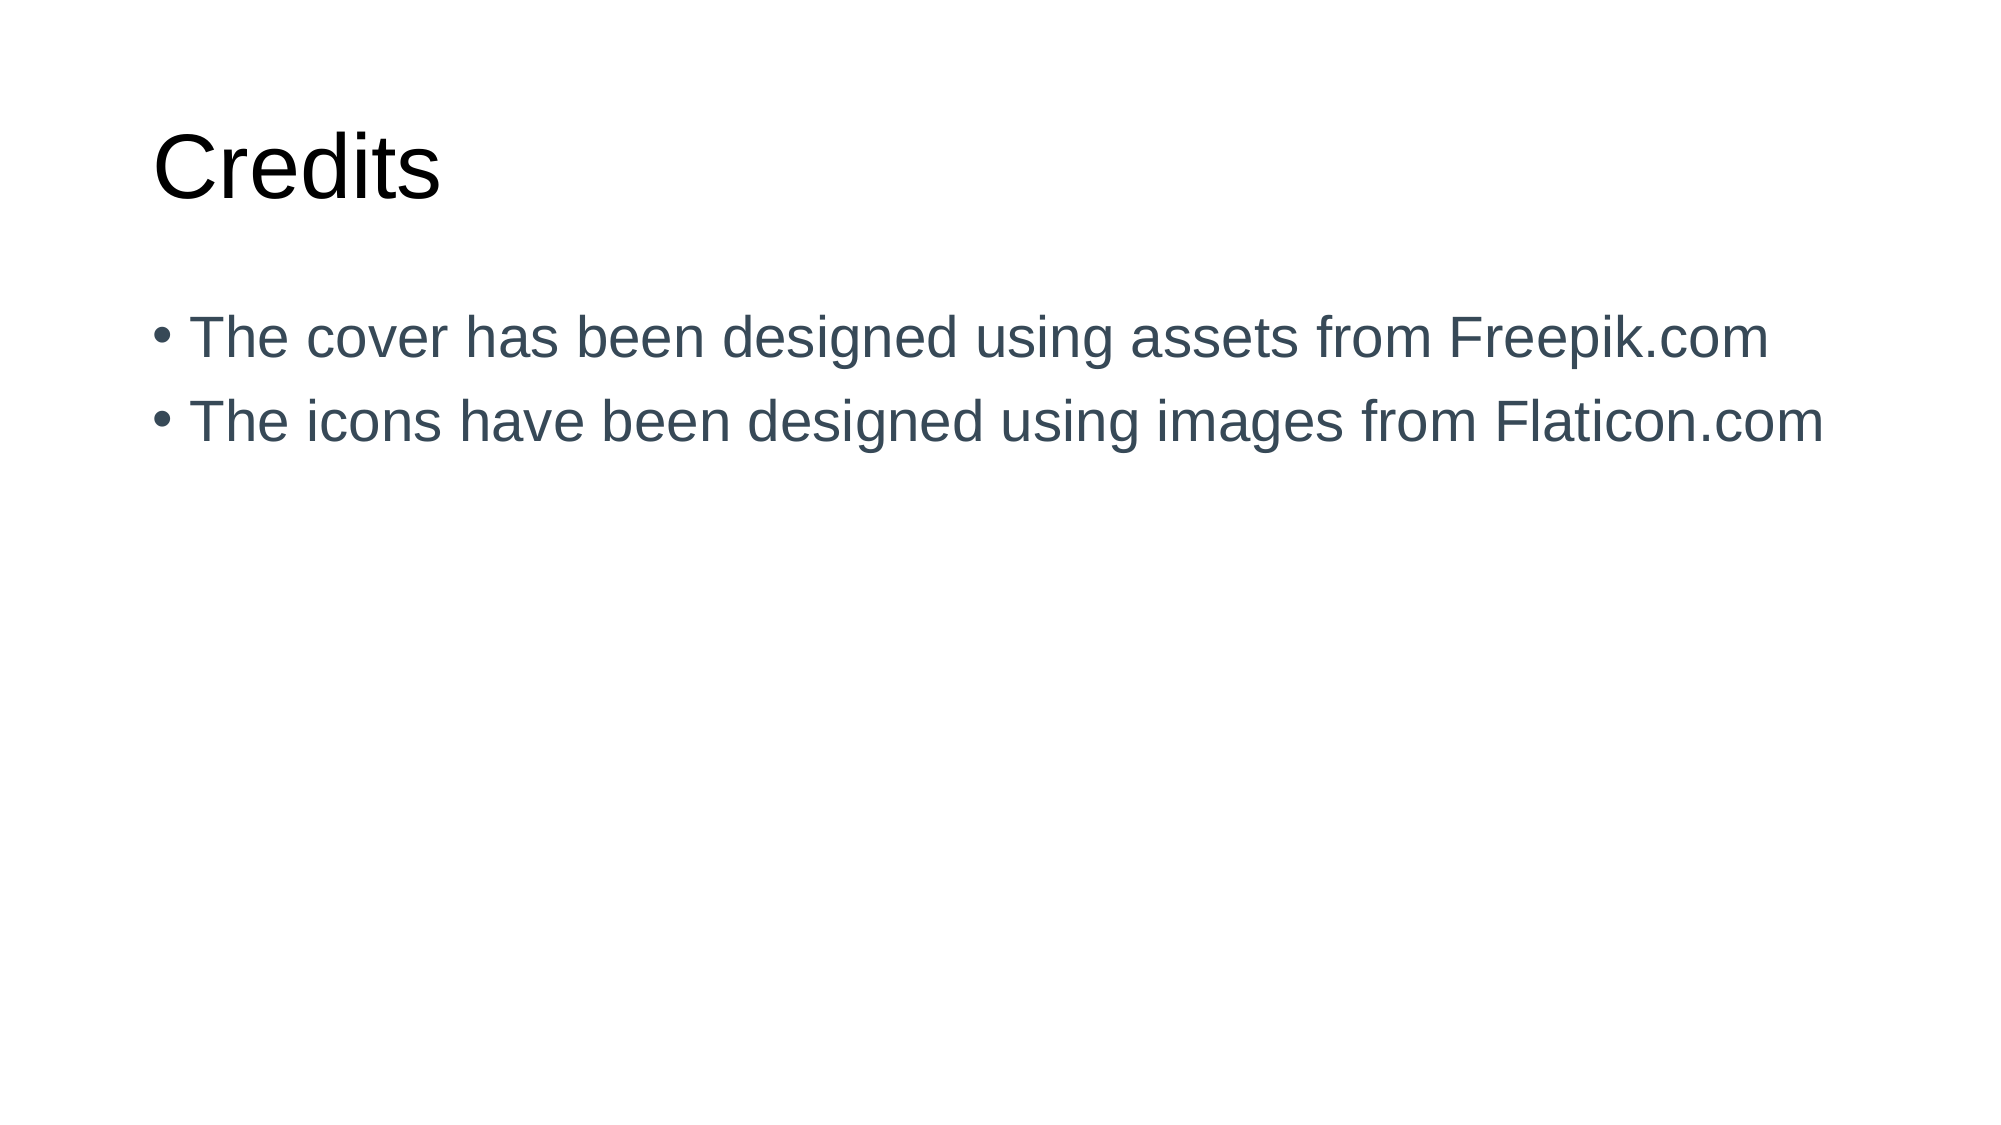

# Credits
The cover has been designed using assets from Freepik.com
The icons have been designed using images from Flaticon.com